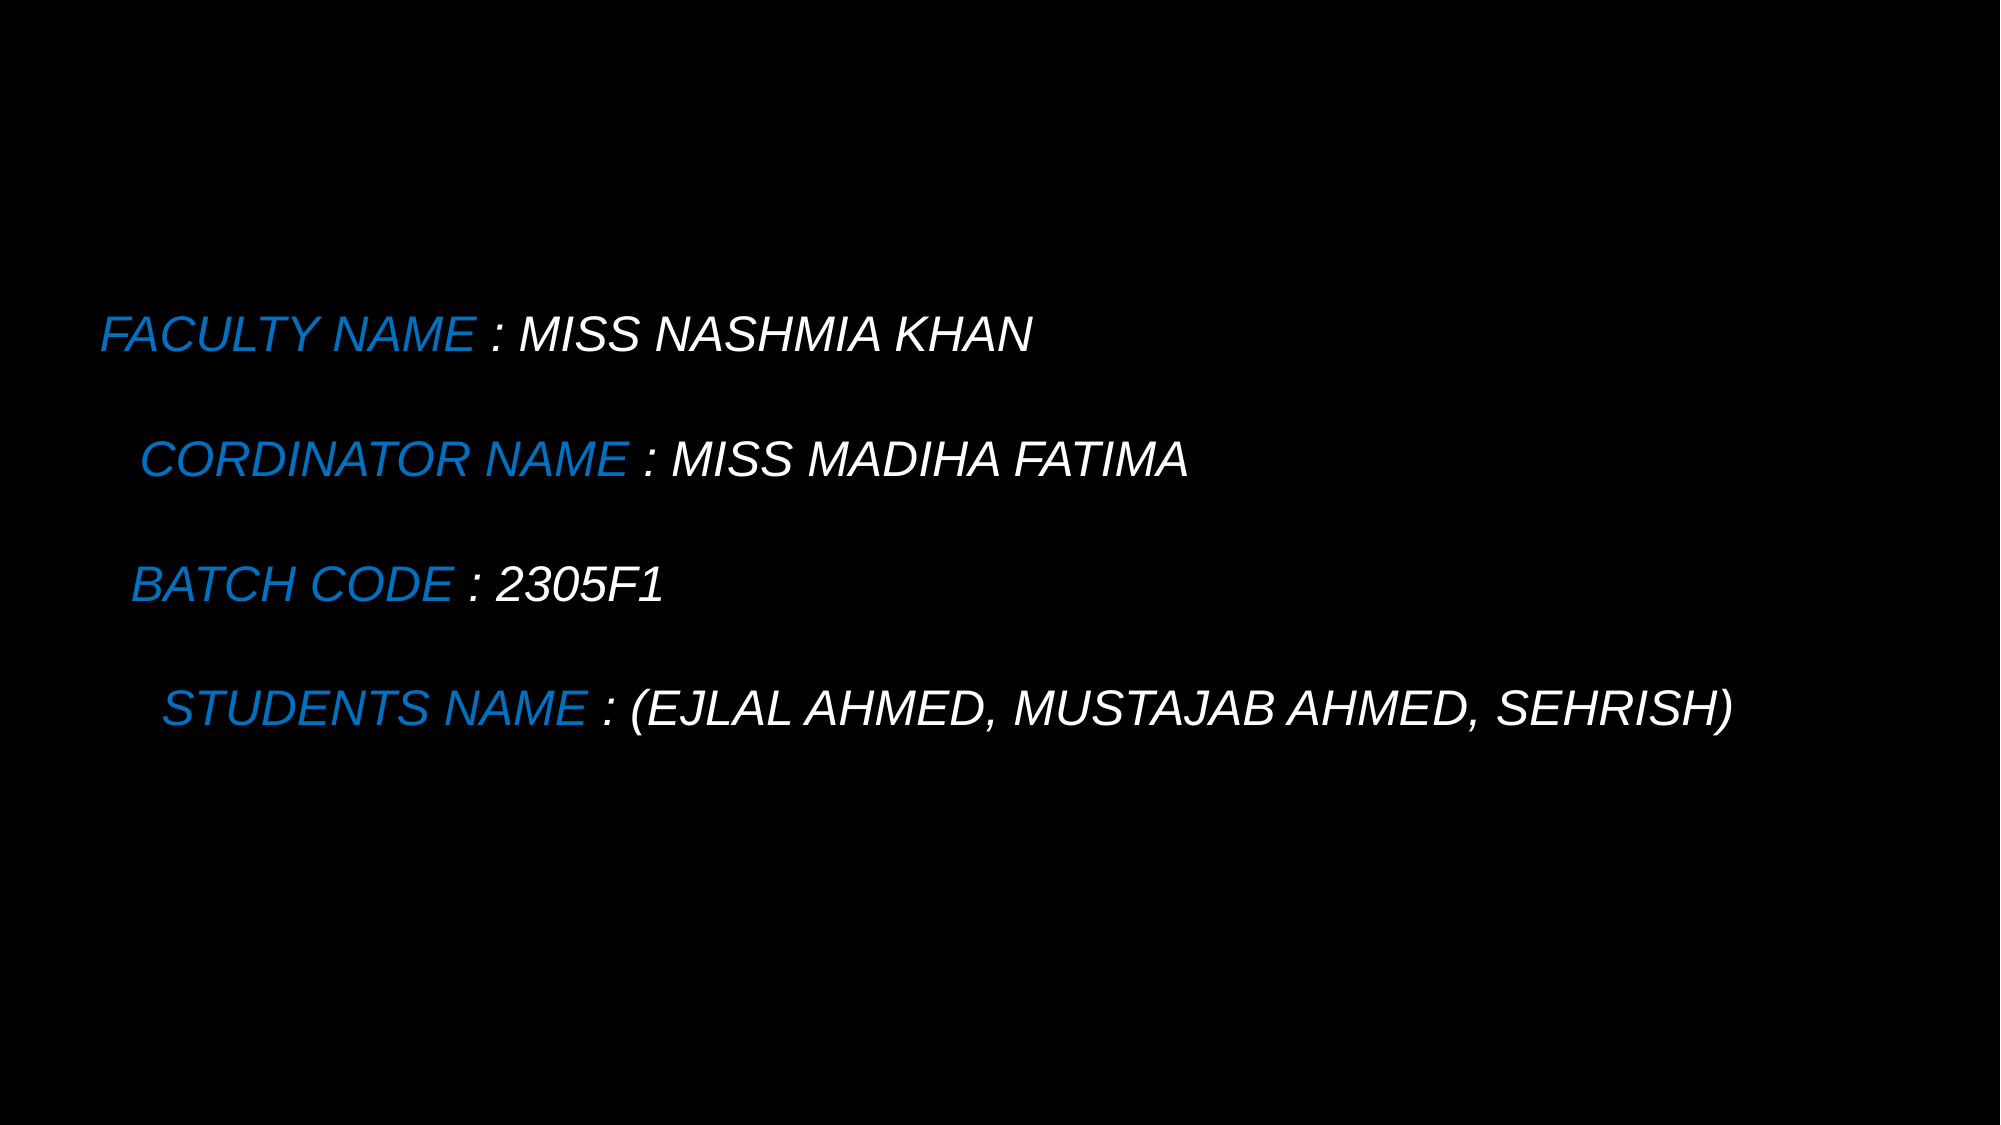

FACULTY NAME : MISS NASHMIA KHAN
CORDINATOR NAME : MISS MADIHA FATIMA
BATCH CODE : 2305F1
STUDENTS NAME : (EJLAL AHMED, MUSTAJAB AHMED, SEHRISH)